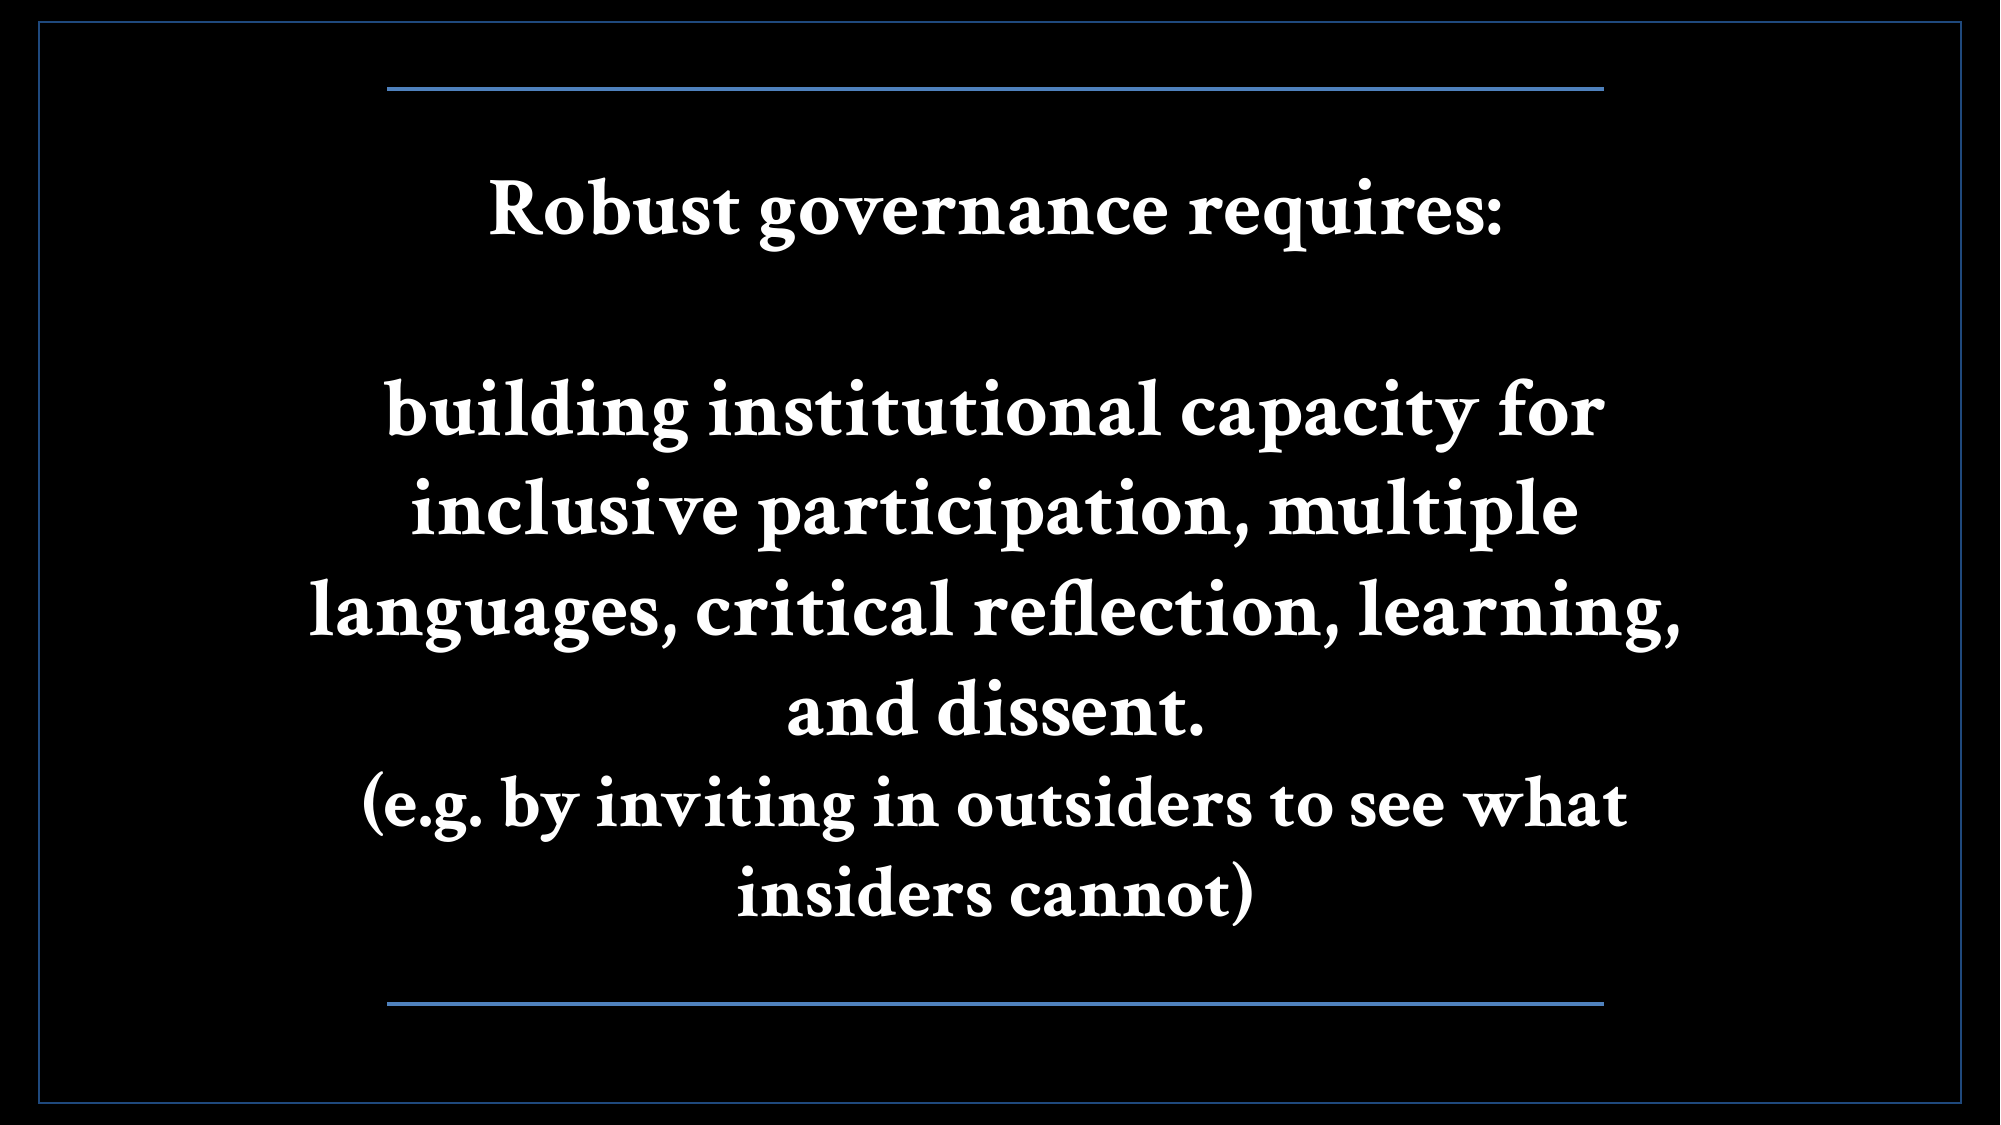

Robust governance requires:
building institutional capacity for inclusive participation, multiple languages, critical reflection, learning, and dissent.
(e.g. by inviting in outsiders to see what insiders cannot)